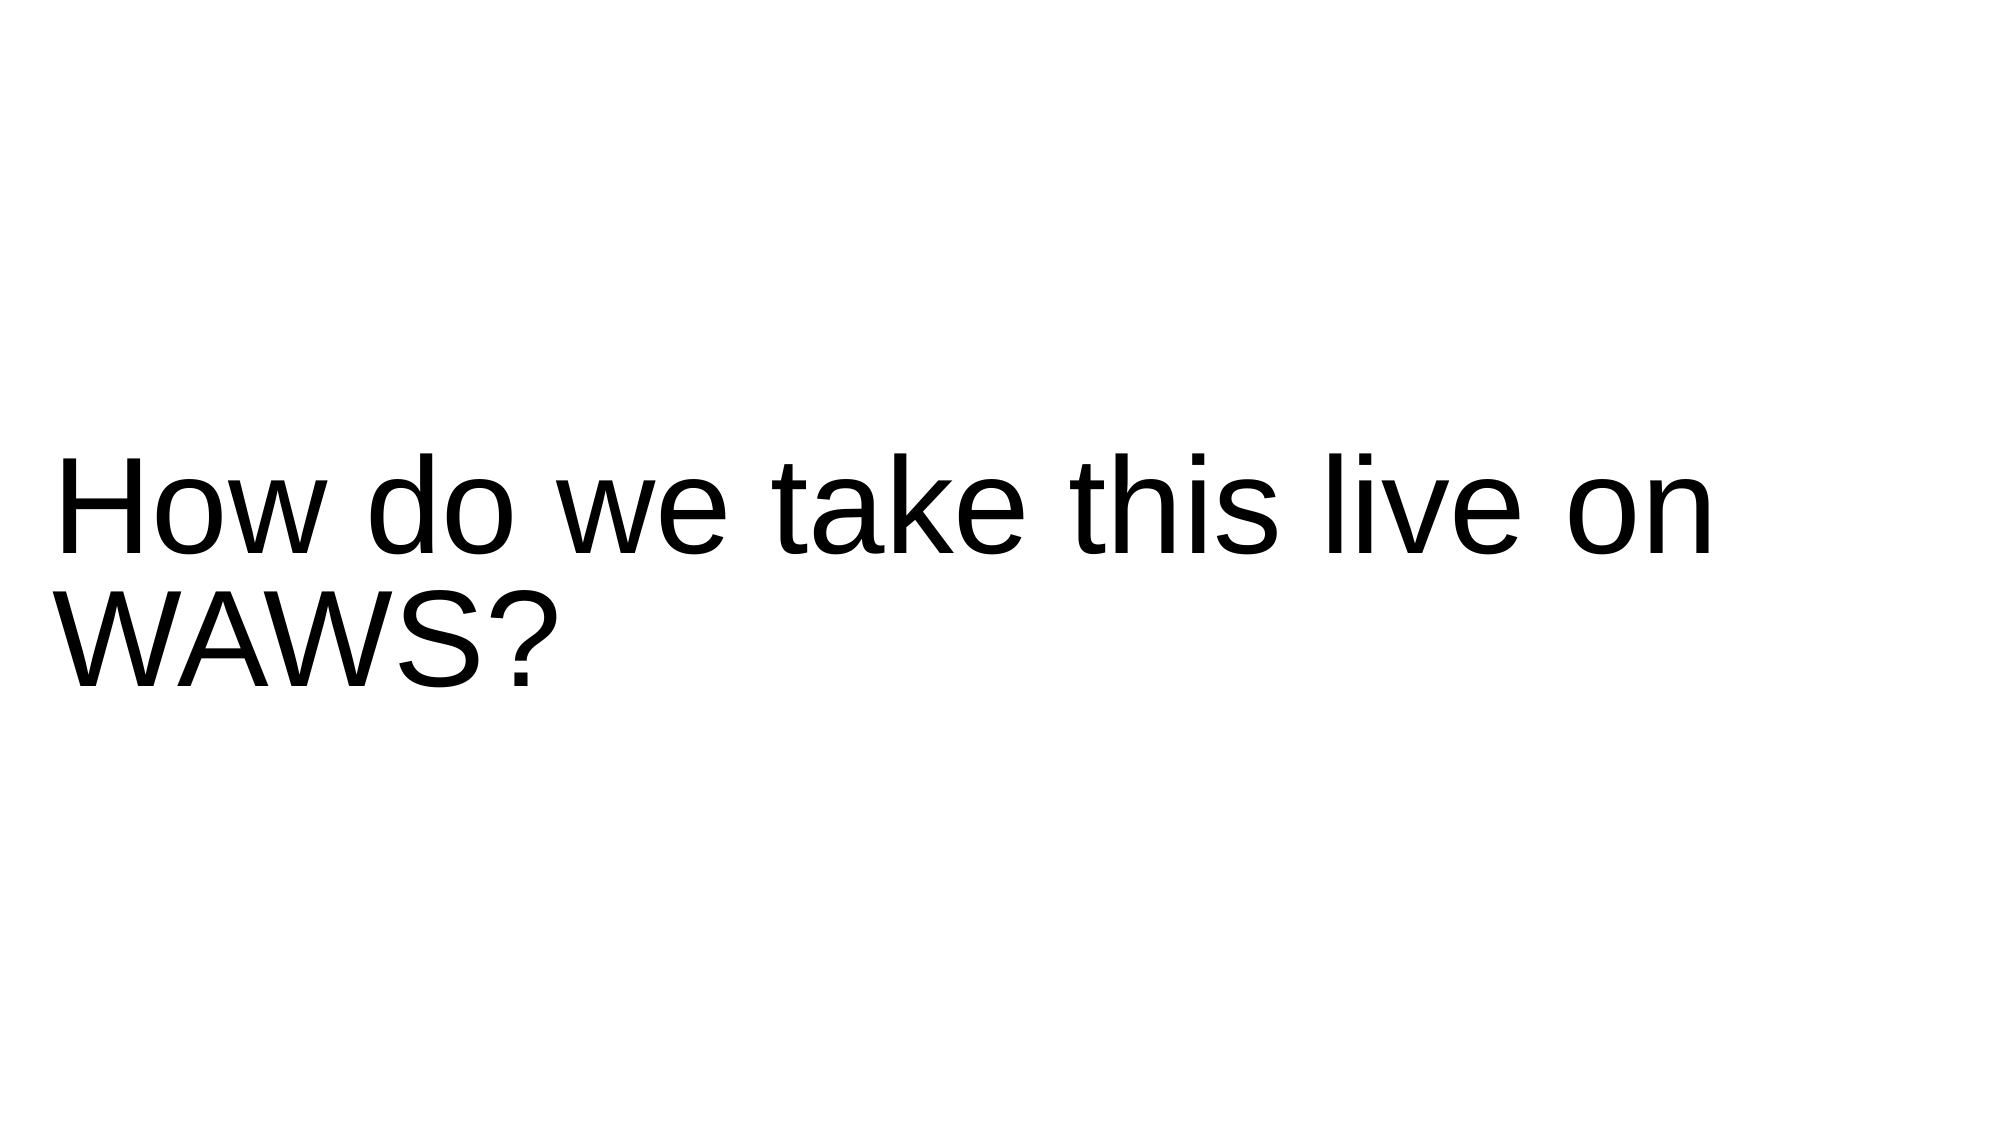

# How do we take this live on WAWS?